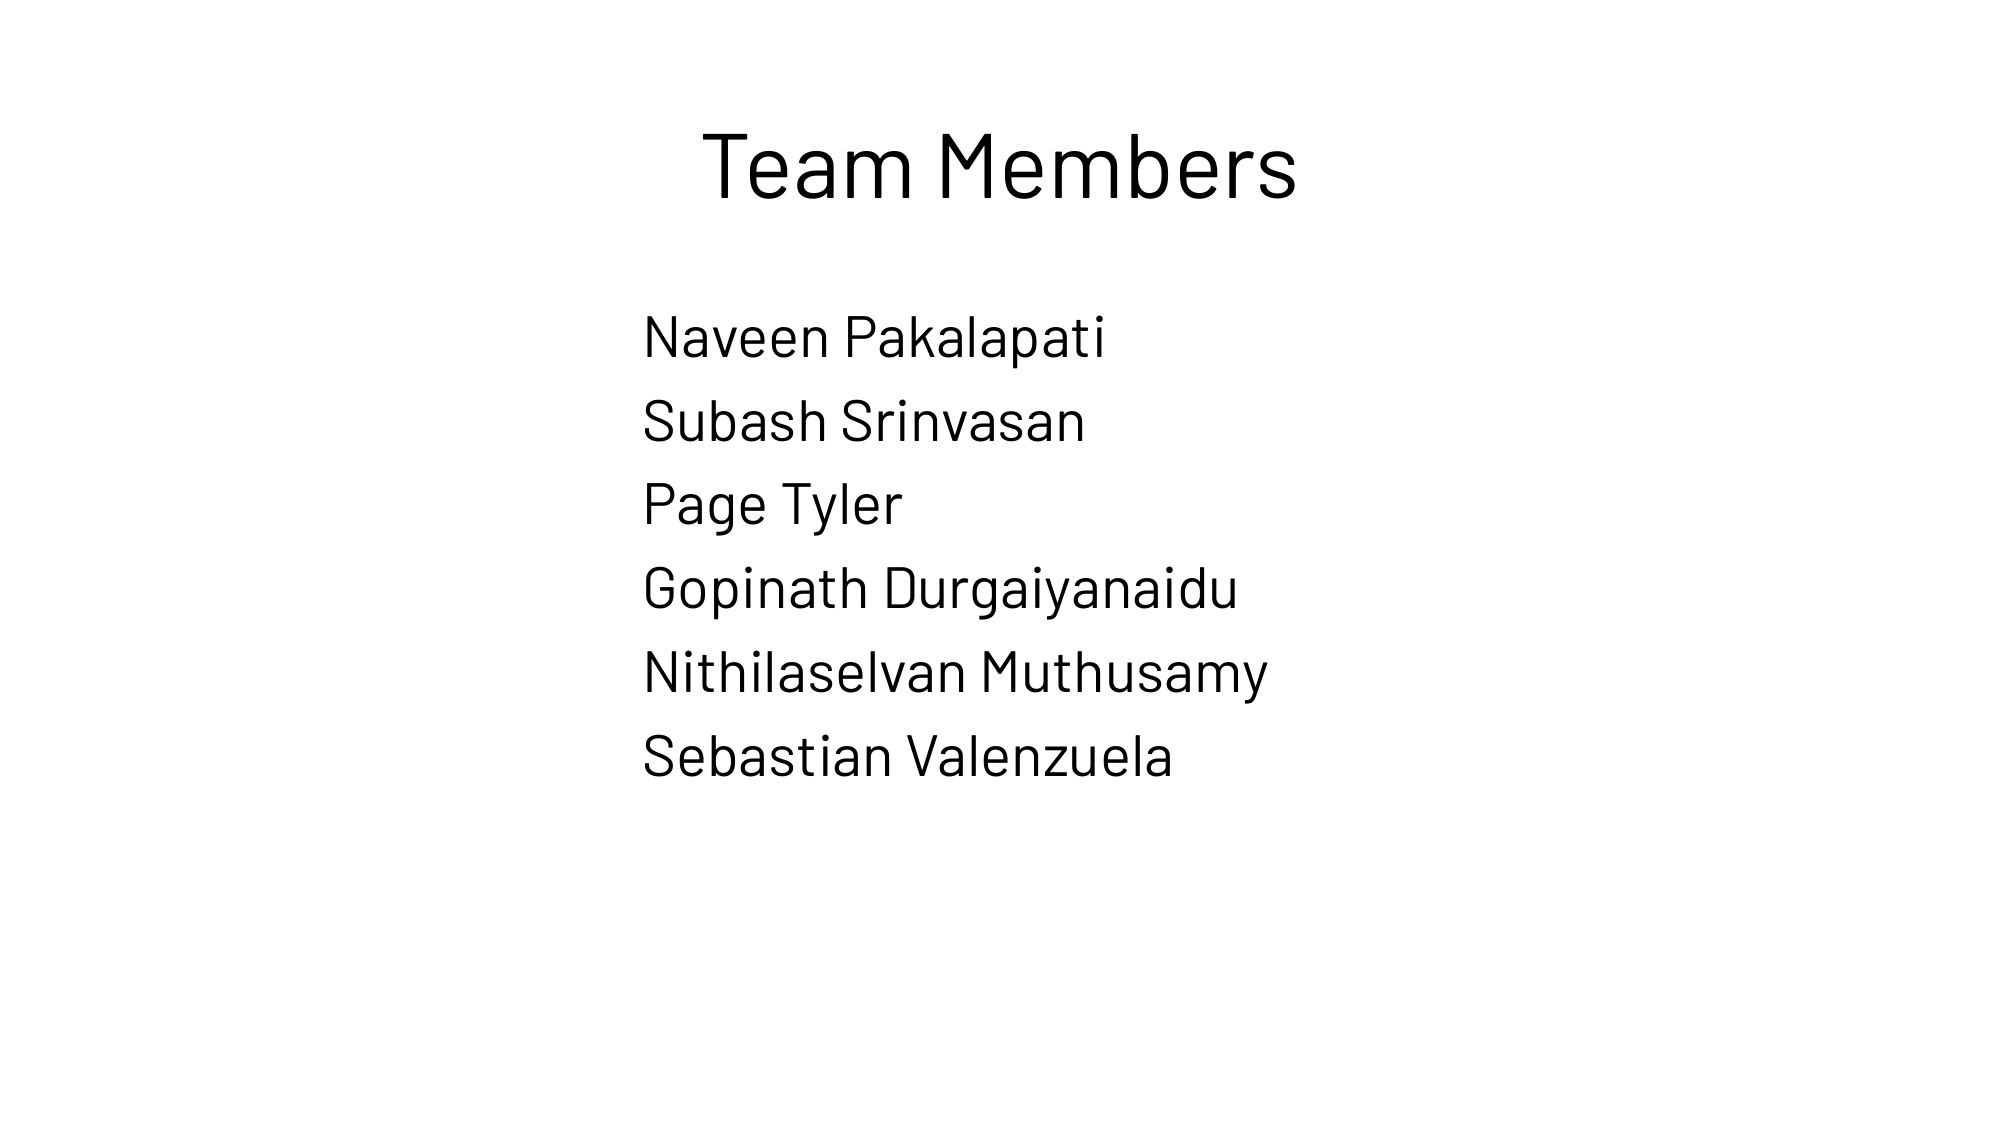

# Team Members
Naveen Pakalapati
Subash Srinvasan
Page Tyler
Gopinath Durgaiyanaidu
Nithilaselvan Muthusamy
Sebastian Valenzuela